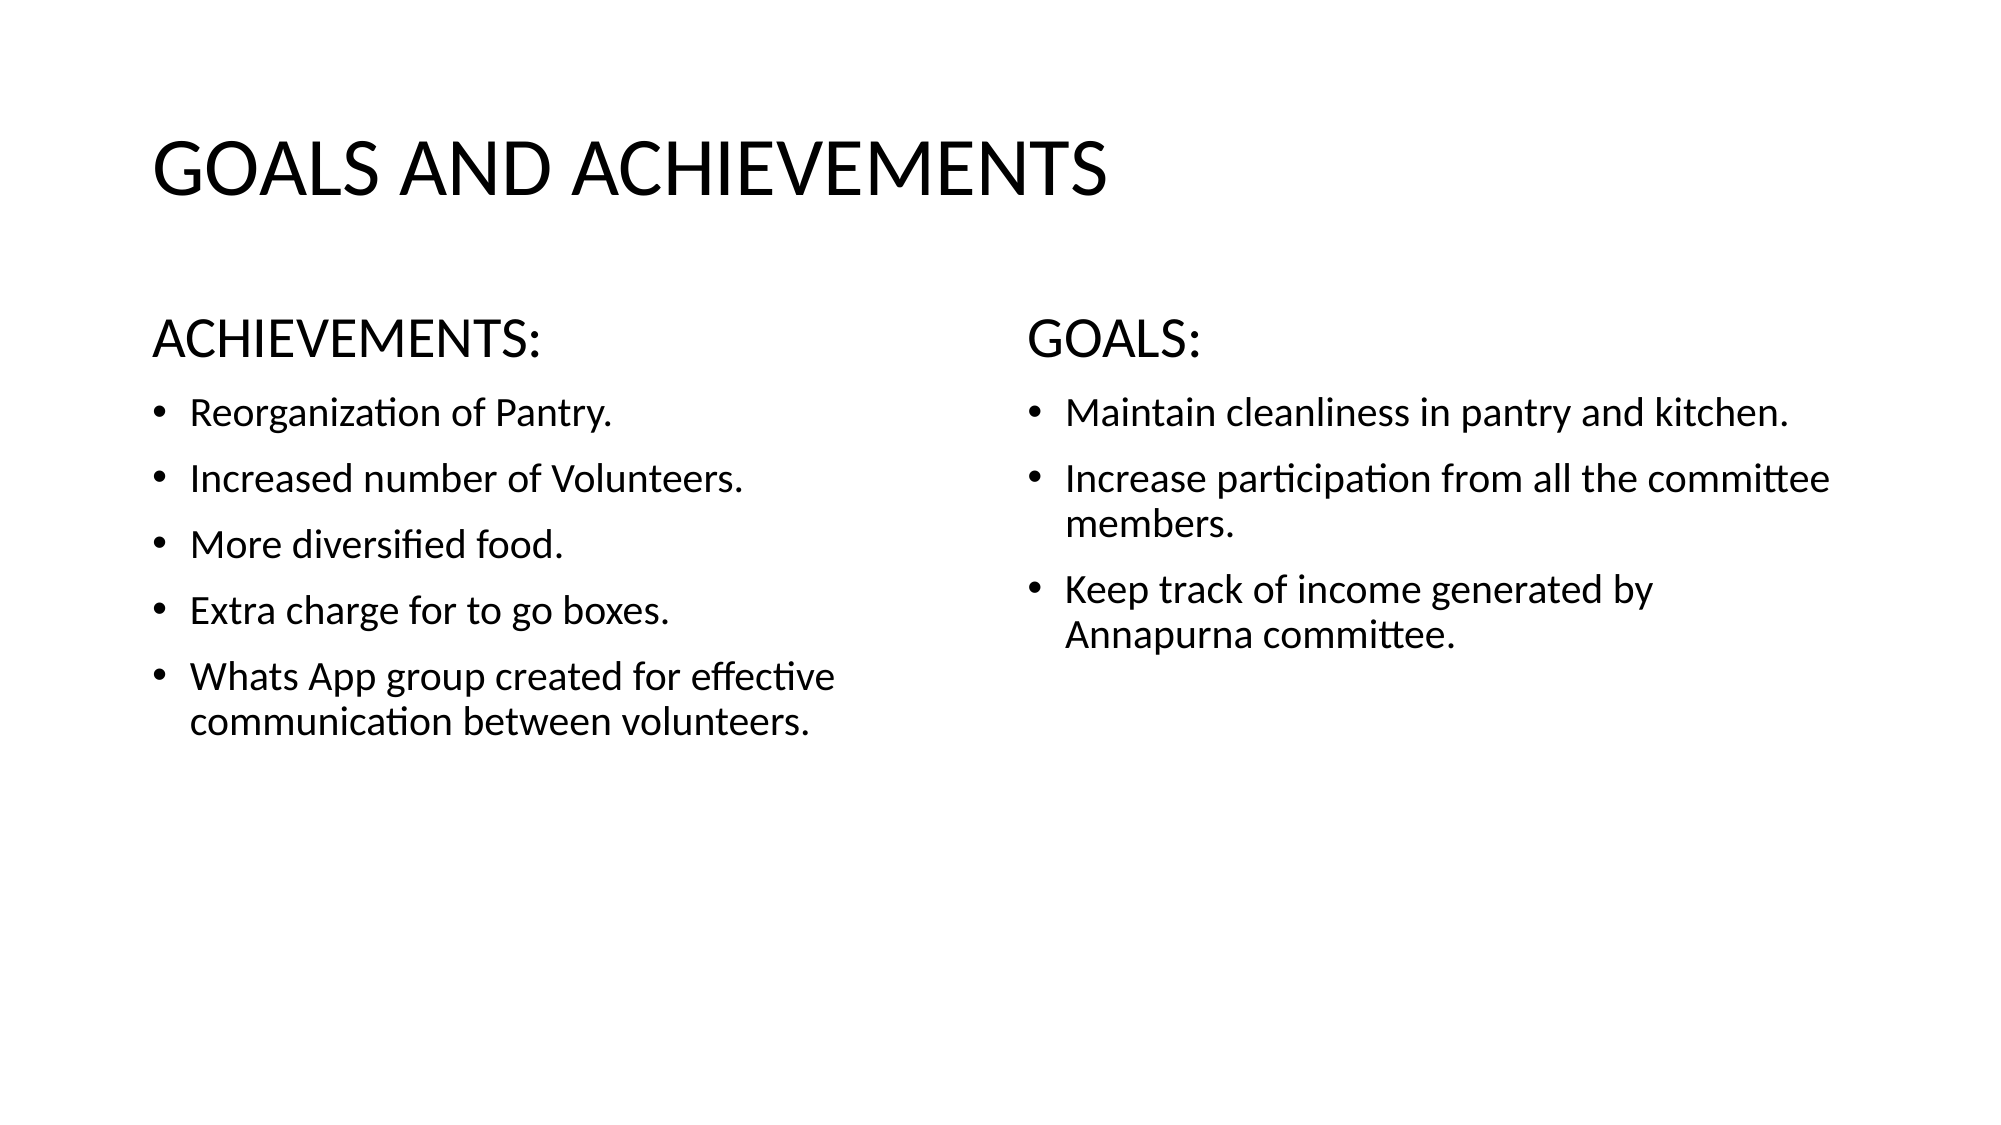

# GOALS AND ACHIEVEMENTS
ACHIEVEMENTS:
Reorganization of Pantry.
Increased number of Volunteers.
More diversified food.
Extra charge for to go boxes.
Whats App group created for effective communication between volunteers.

GOALS:
Maintain cleanliness in pantry and kitchen.
Increase participation from all the committee members.
Keep track of income generated by Annapurna committee.